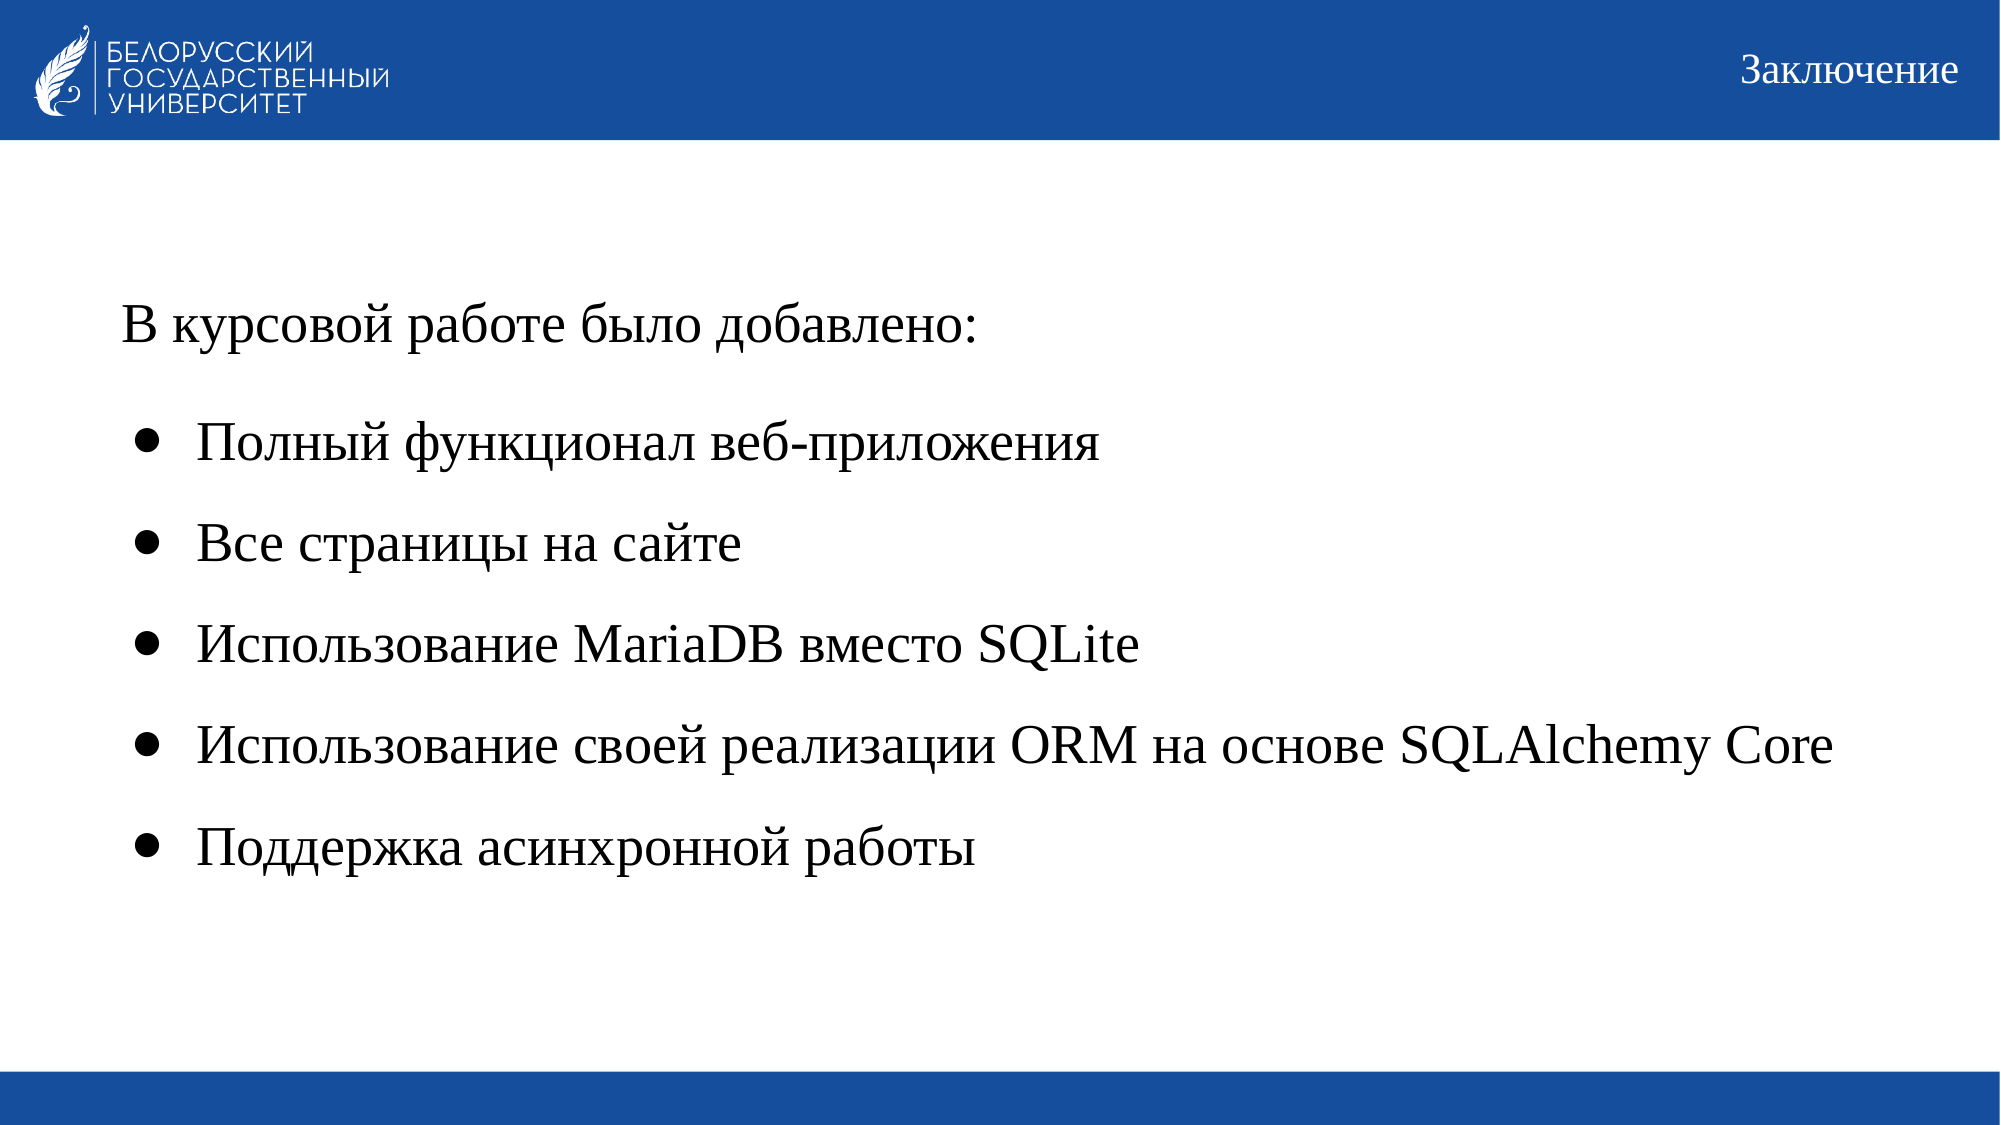

Заключение
В курсовой работе было добавлено:
Полный функционал веб-приложения
Все страницы на сайте
Использование MariaDB вместо SQLite
Использование своей реализации ORM на основе SQLAlchemy Core
Поддержка асинхронной работы